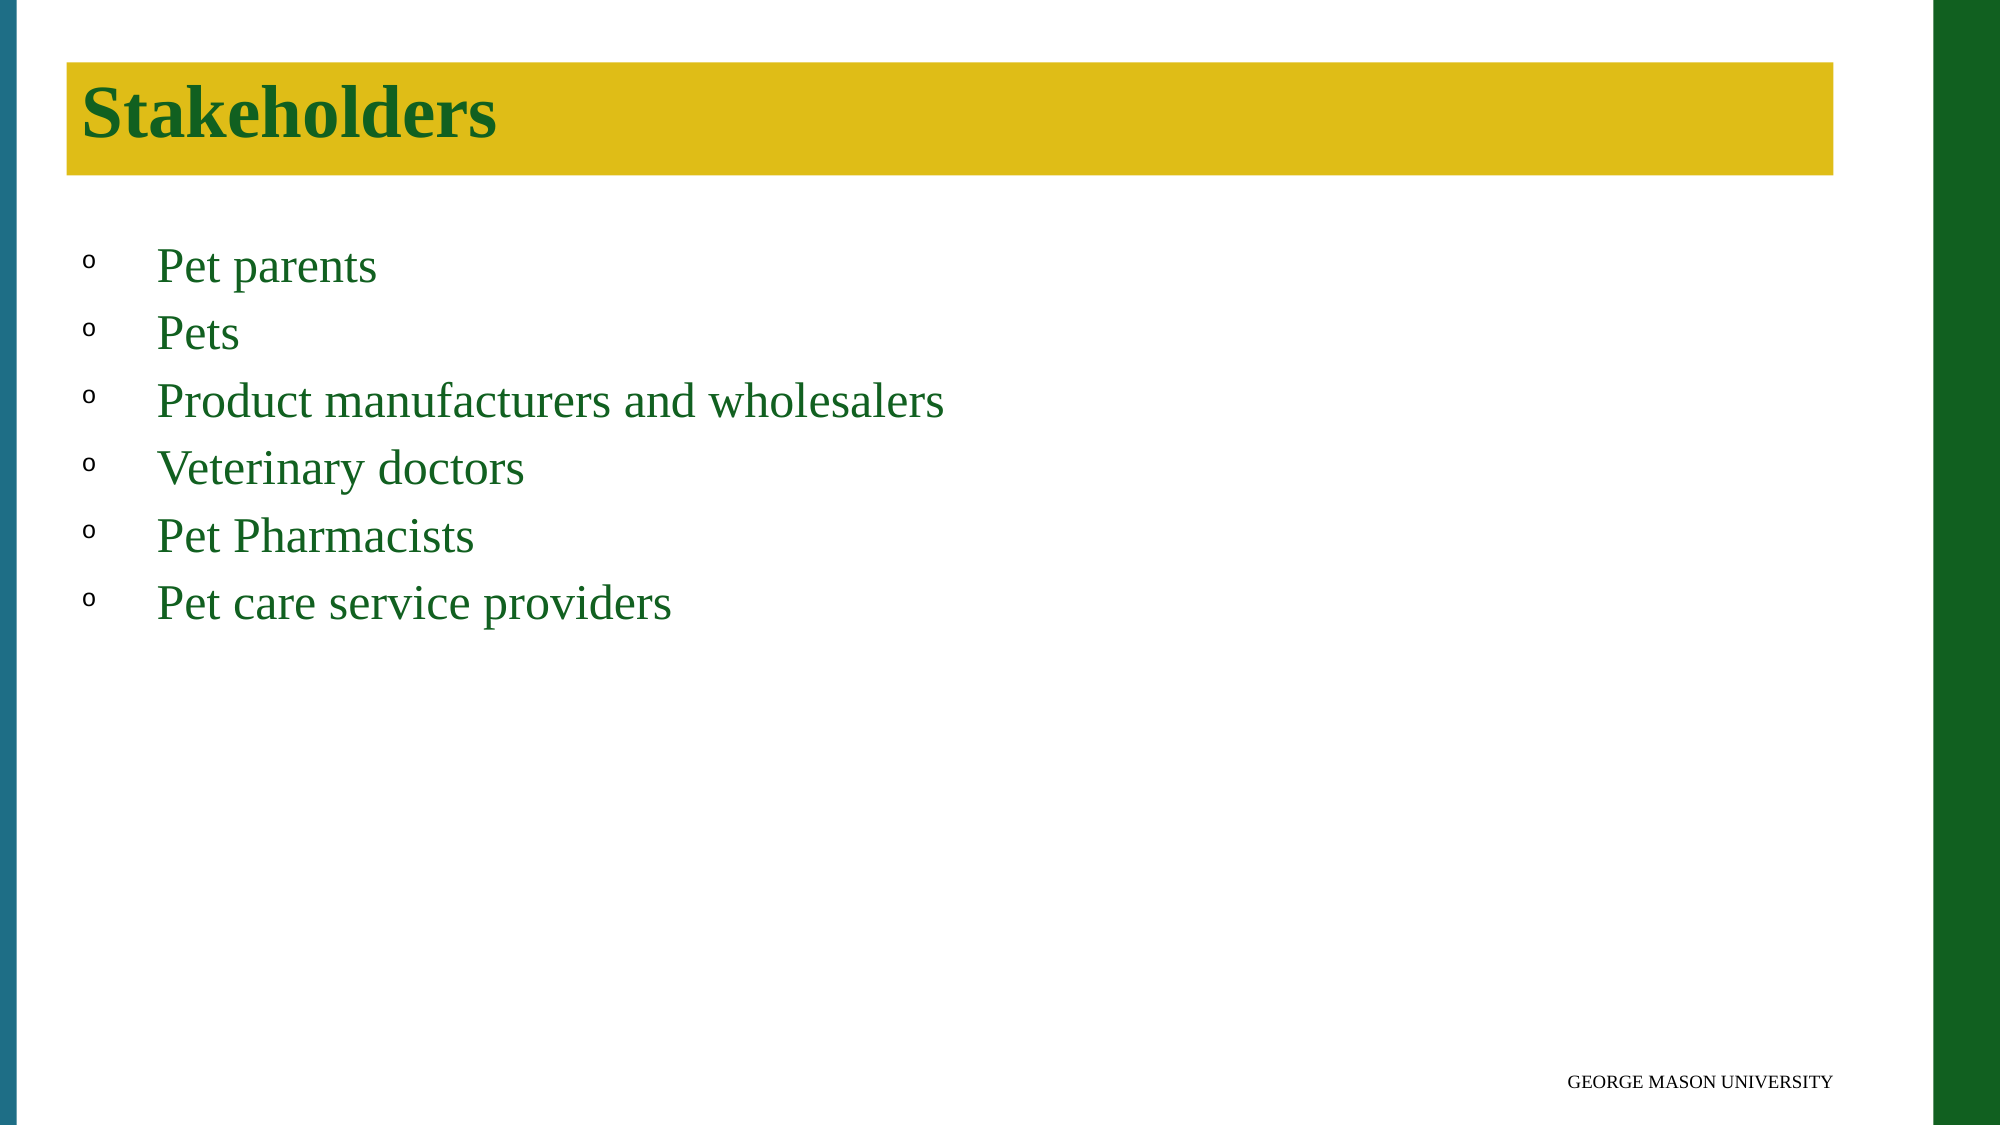

Stakeholders
Pet parents
Pets
Product manufacturers and wholesalers
Veterinary doctors
Pet Pharmacists
Pet care service providers